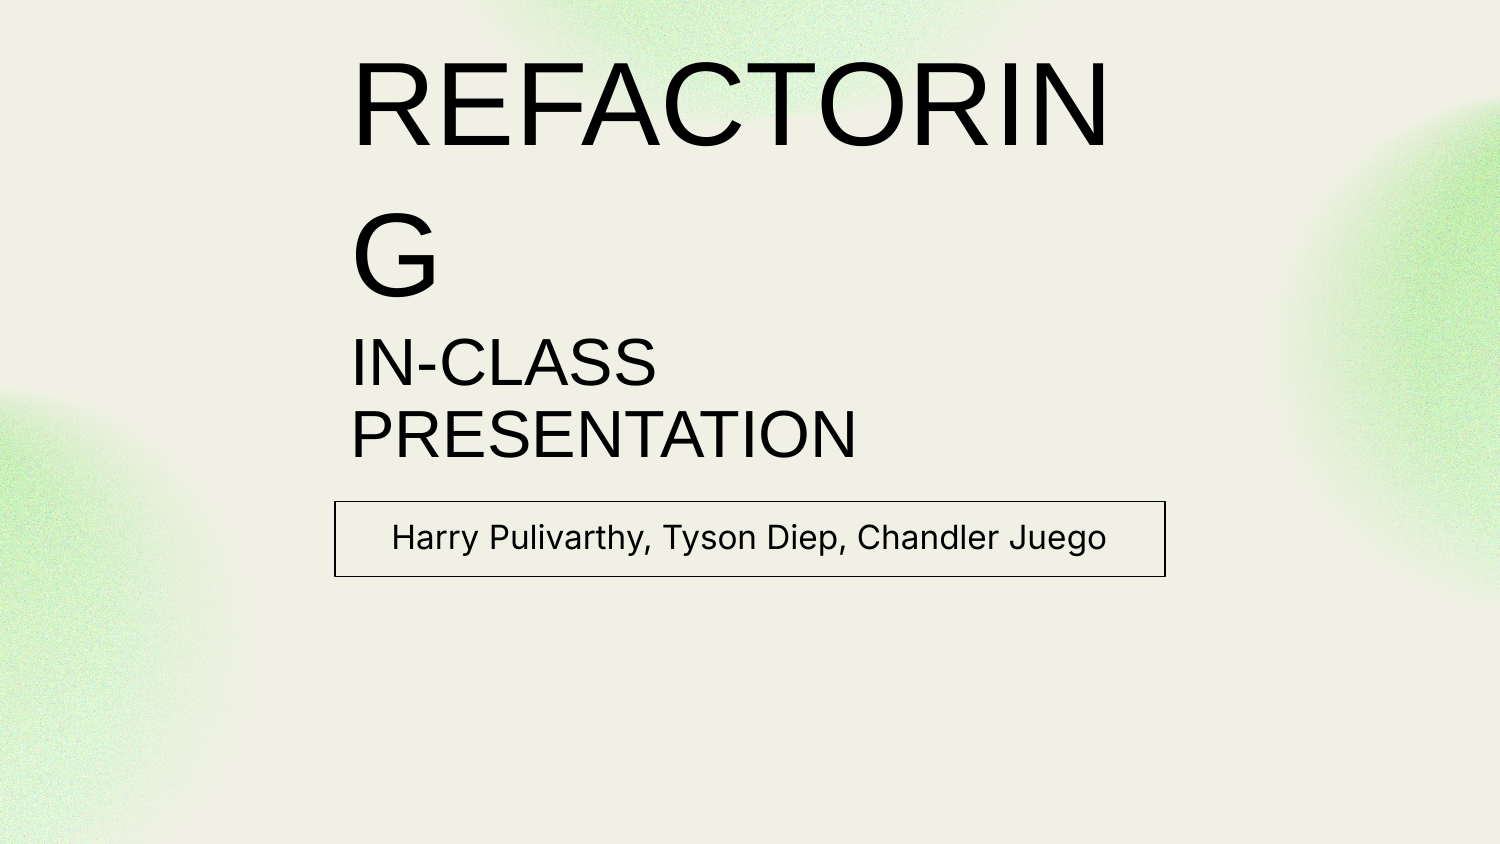

# REFACTORING
IN-CLASS PRESENTATION
Harry Pulivarthy, Tyson Diep, Chandler Juego